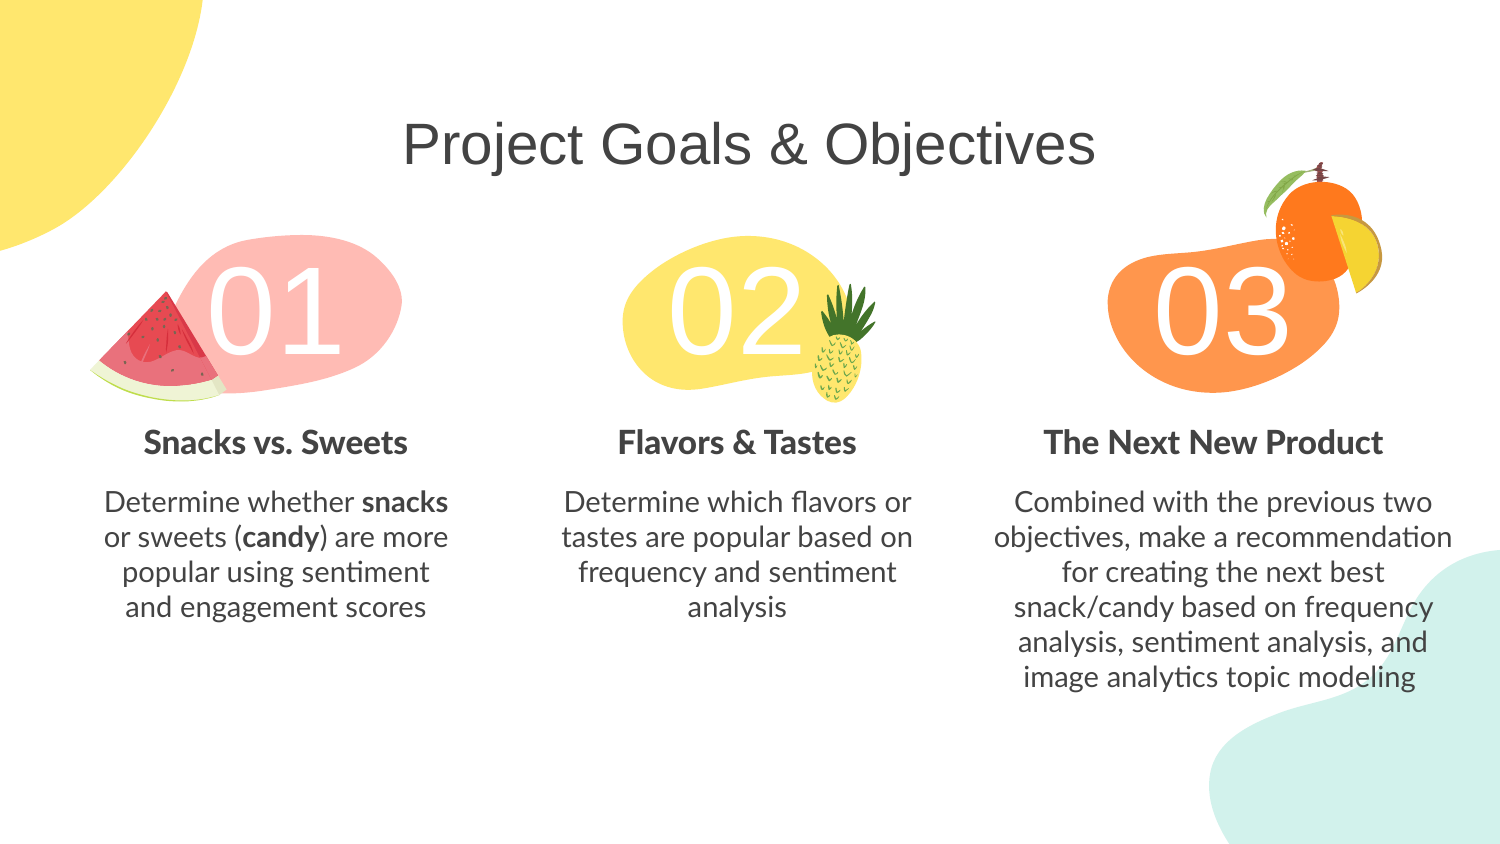

# Project Goals & Objectives

01
02
03

Snacks vs. Sweets
Flavors & Tastes
The Next New Product
Determine whether snacks or sweets (candy) are more popular using sentiment and engagement scores
Determine which flavors or tastes are popular based on frequency and sentiment analysis
Combined with the previous two objectives, make a recommendation for creating the next best snack/candy based on frequency analysis, sentiment analysis, and image analytics topic modeling